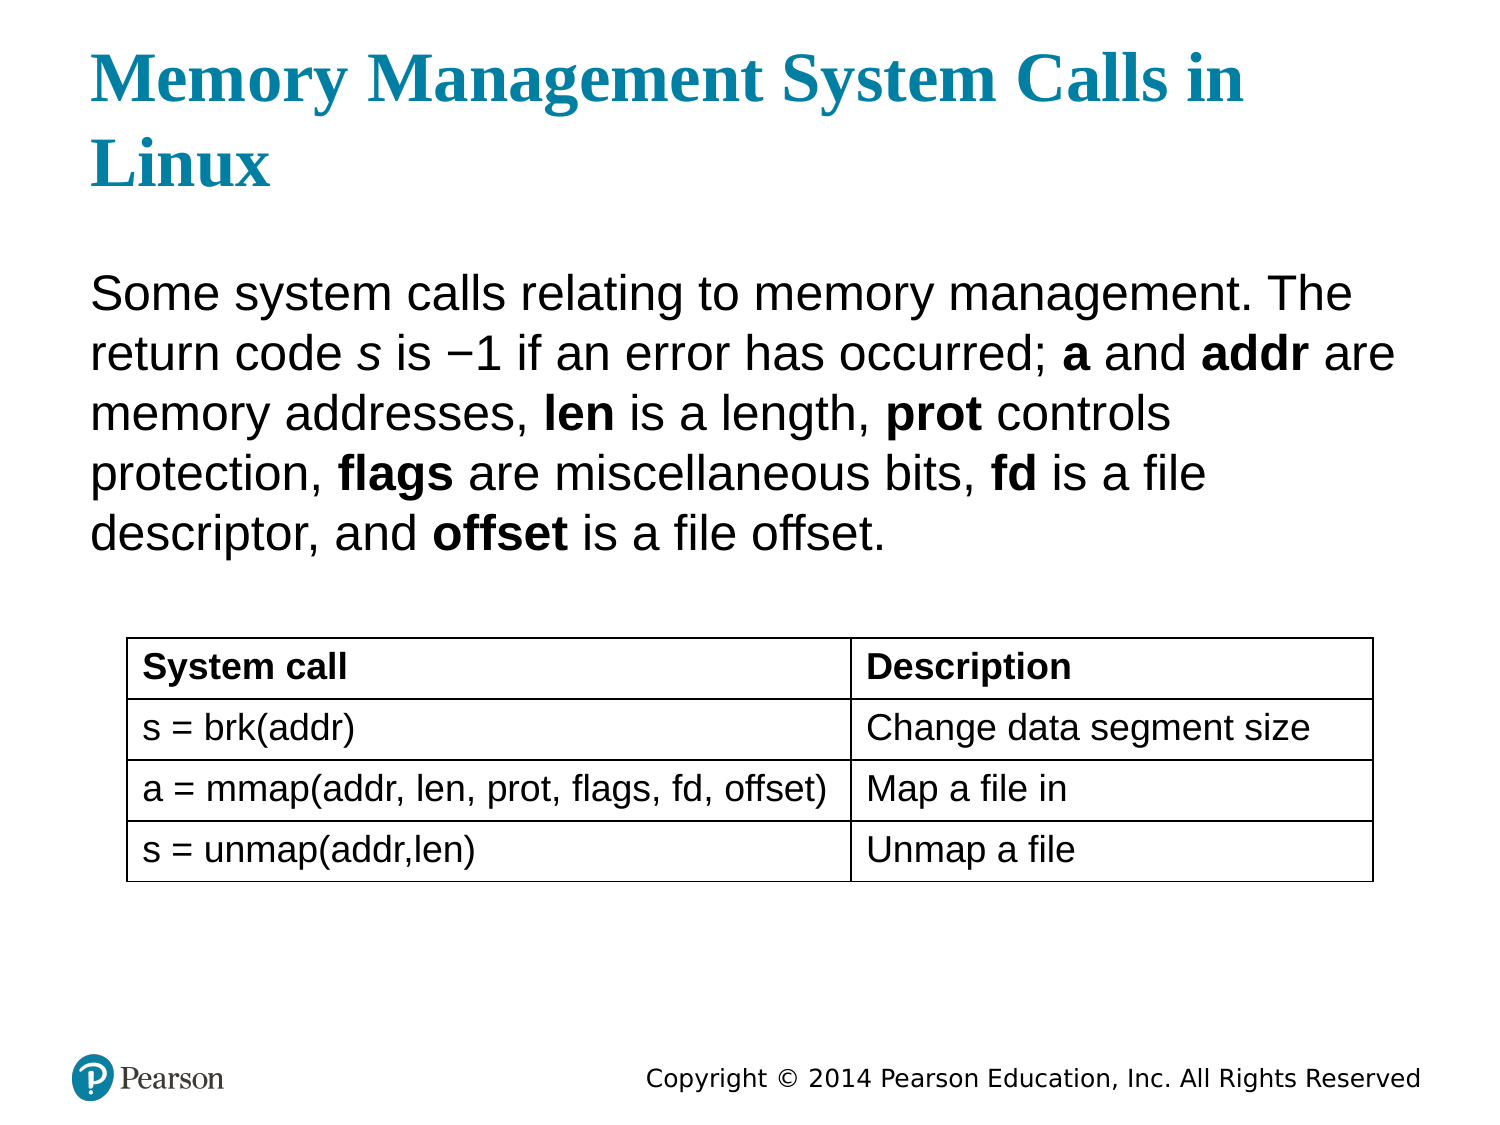

# Memory Management System Calls in Linux
Some system calls relating to memory management. The return code s is −1 if an error has occurred; a and addr are memory addresses, len is a length, prot controls protection, flags are miscellaneous bits, fd is a file descriptor, and offset is a file offset.
| System call | Description |
| --- | --- |
| s = brk(addr) | Change data segment size |
| a = mmap(addr, len, prot, flags, fd, offset) | Map a file in |
| s = unmap(addr,len) | Unmap a file |